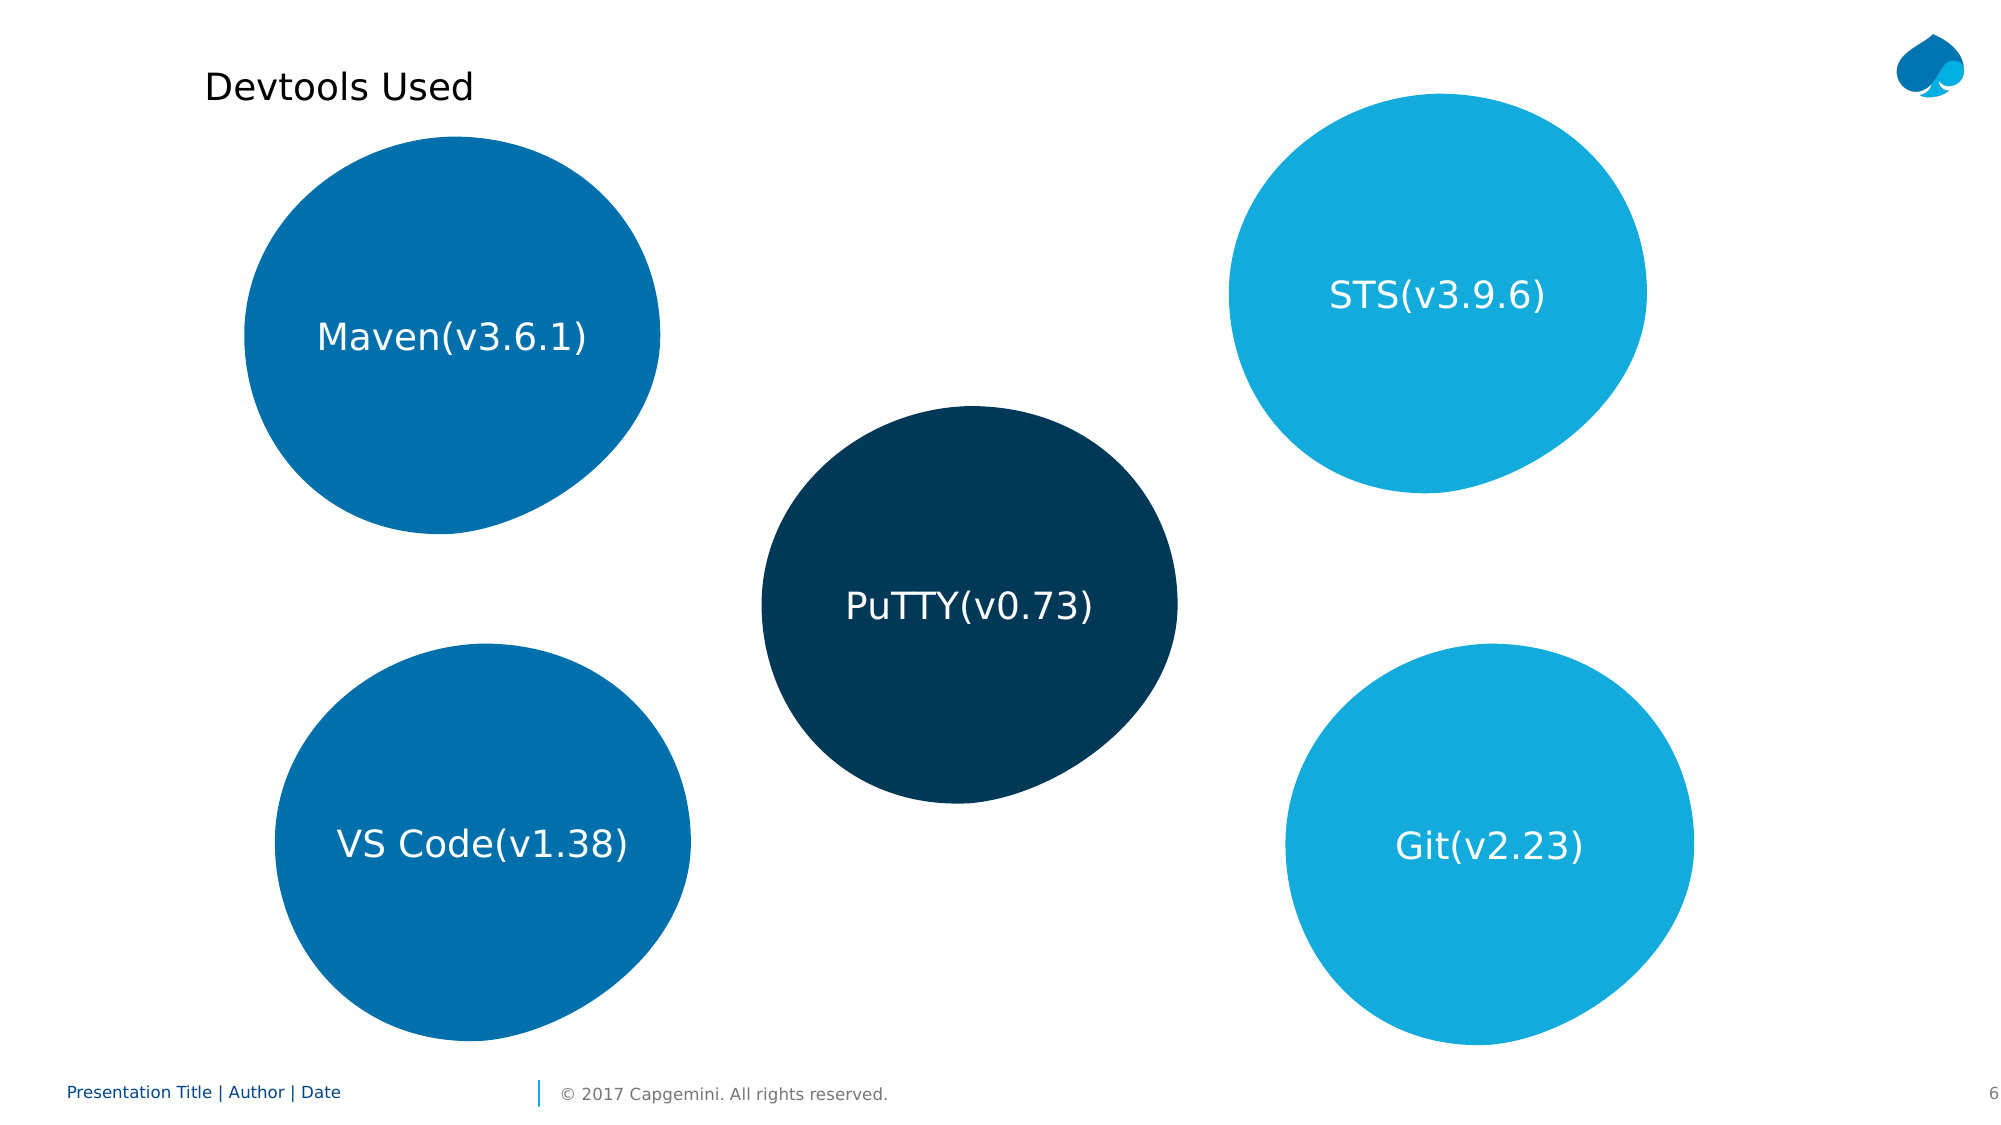

Devtools Used
STS(v3.9.6)
Maven(v3.6.1)

PuTTY(v0.73)
VS Code(v1.38)
Git(v2.23)